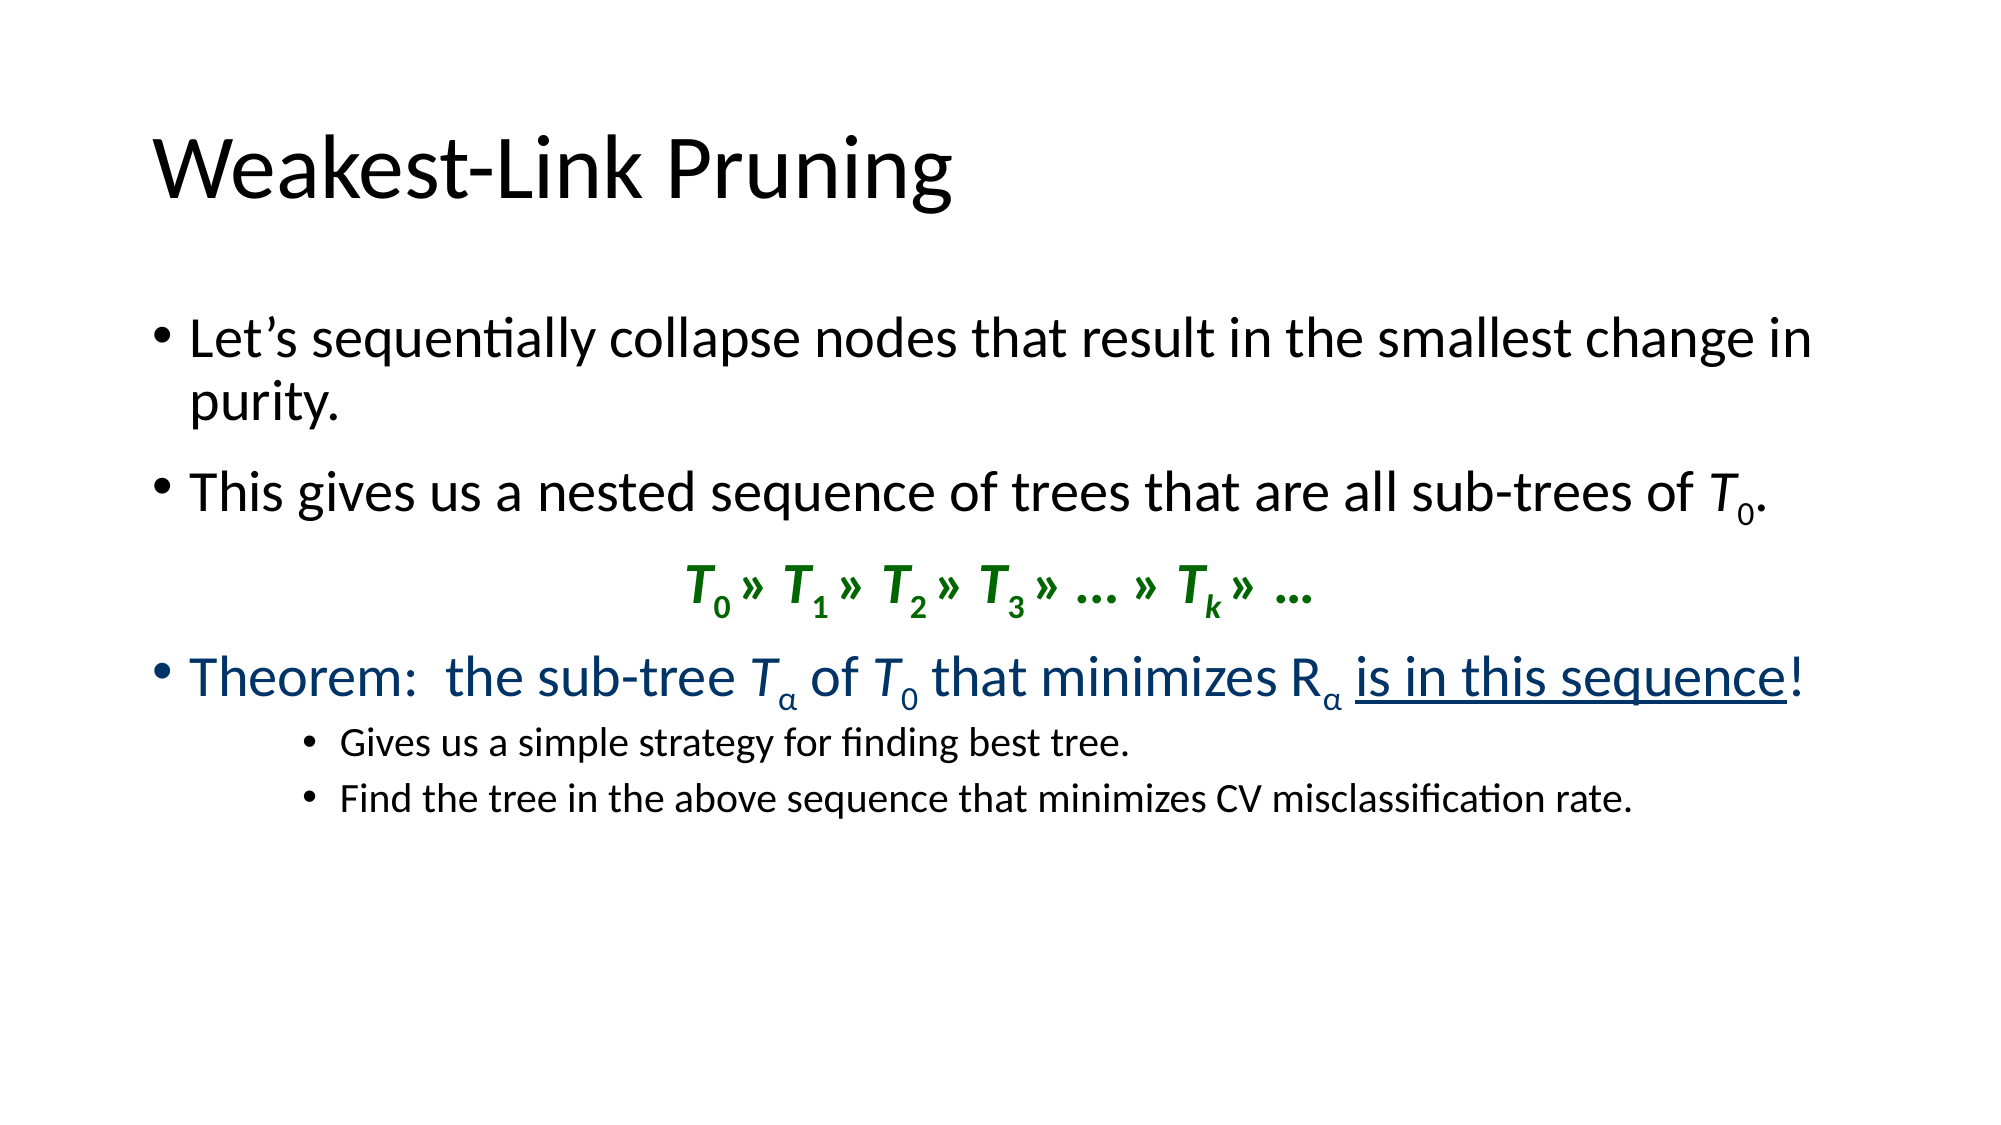

# Weakest-Link Pruning
Let’s sequentially collapse nodes that result in the smallest change in purity.
This gives us a nested sequence of trees that are all sub-trees of T0.
T0 » T1 » T2 » T3 » … » Tk » …
Theorem:  the sub-tree Tα of T0 that minimizes Rα is in this sequence!
Gives us a simple strategy for finding best tree.
Find the tree in the above sequence that minimizes CV misclassification rate.